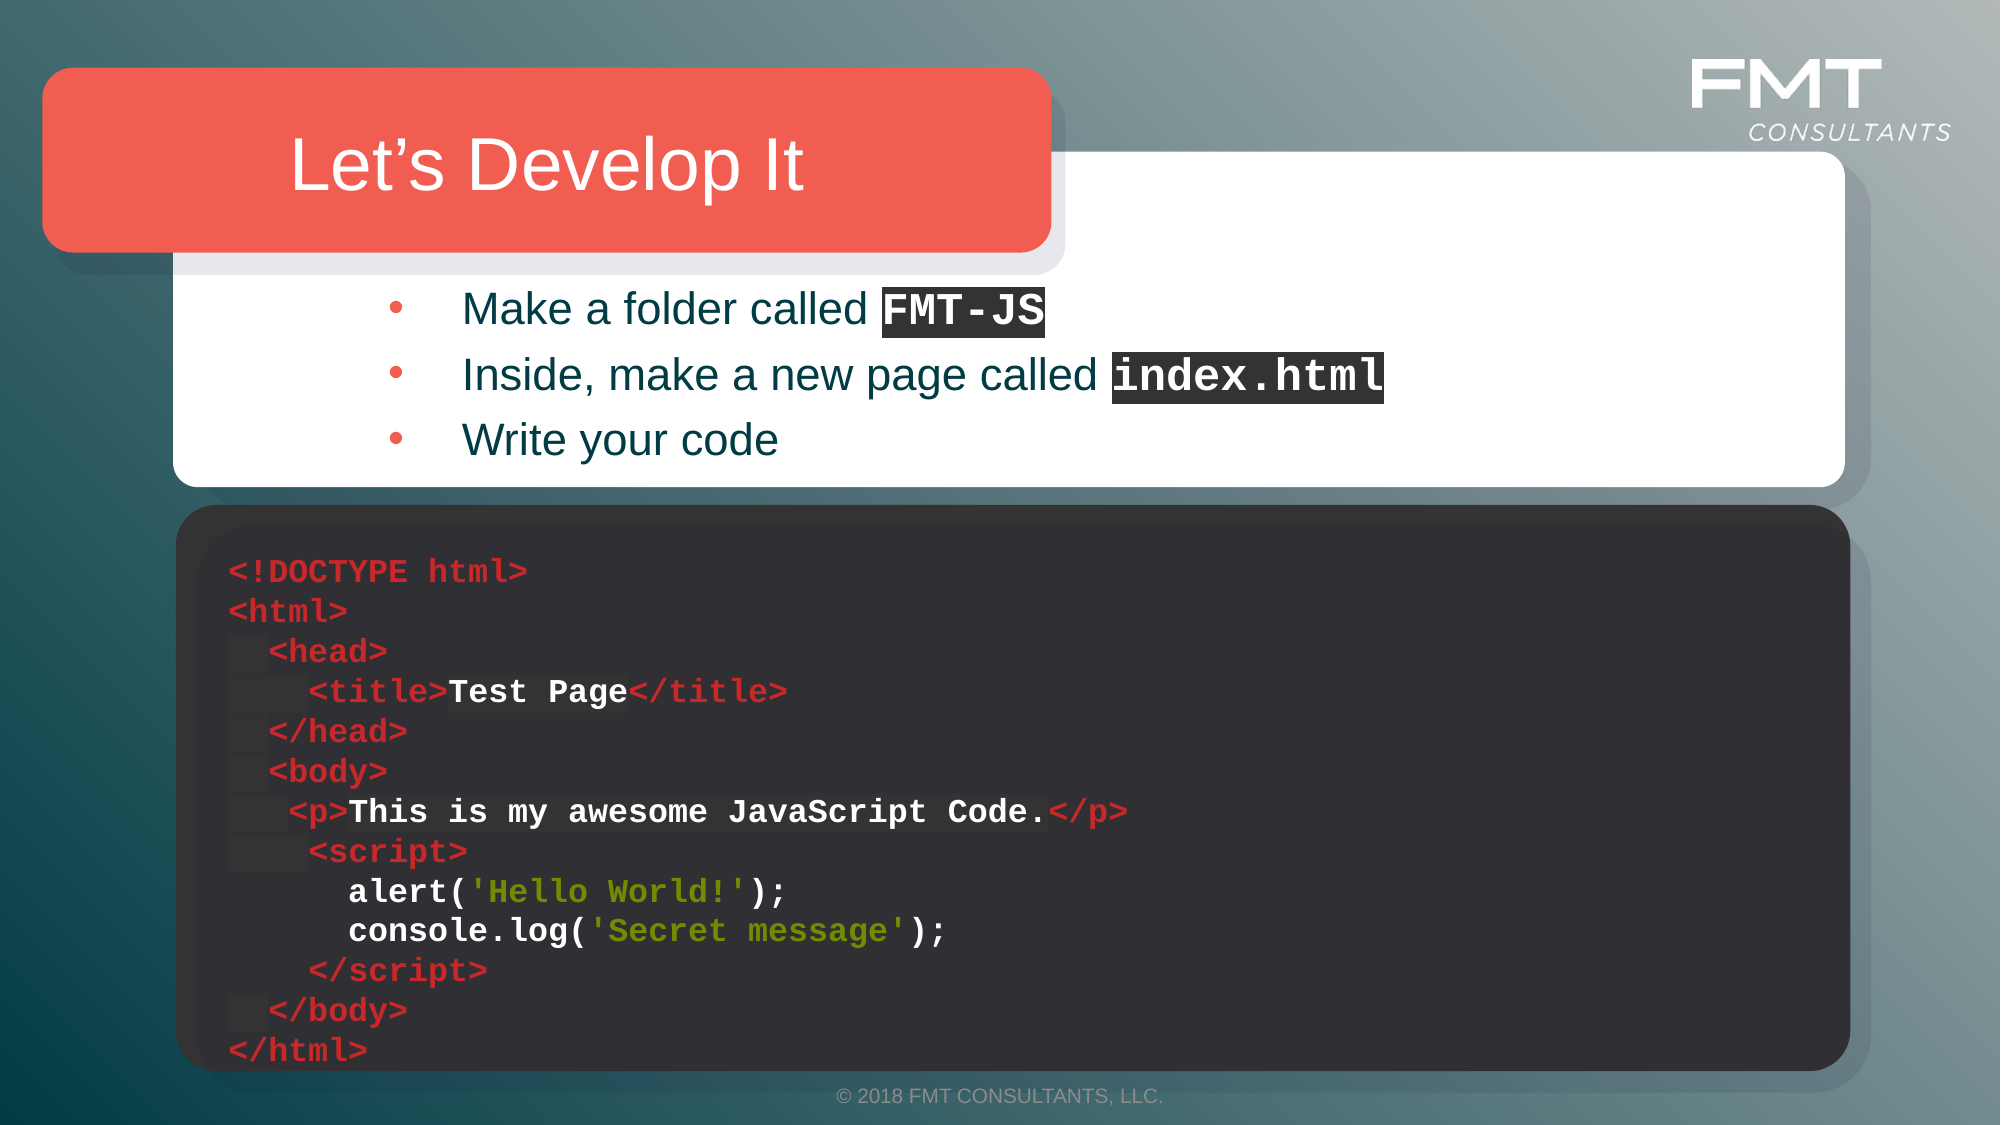

Let’s Develop It

Make a folder called FMT-JS
Inside, make a new page called index.html
Write your code

<!DOCTYPE html>
<html>
  <head>
    <title>Test Page</title>
  </head>
  <body>
   <p>This is my awesome JavaScript Code.</p>
    <script>
      alert('Hello World!');
      console.log('Secret message');
    </script>
  </body>
</html>
© 2018 FMT CONSULTANTS, LLC.